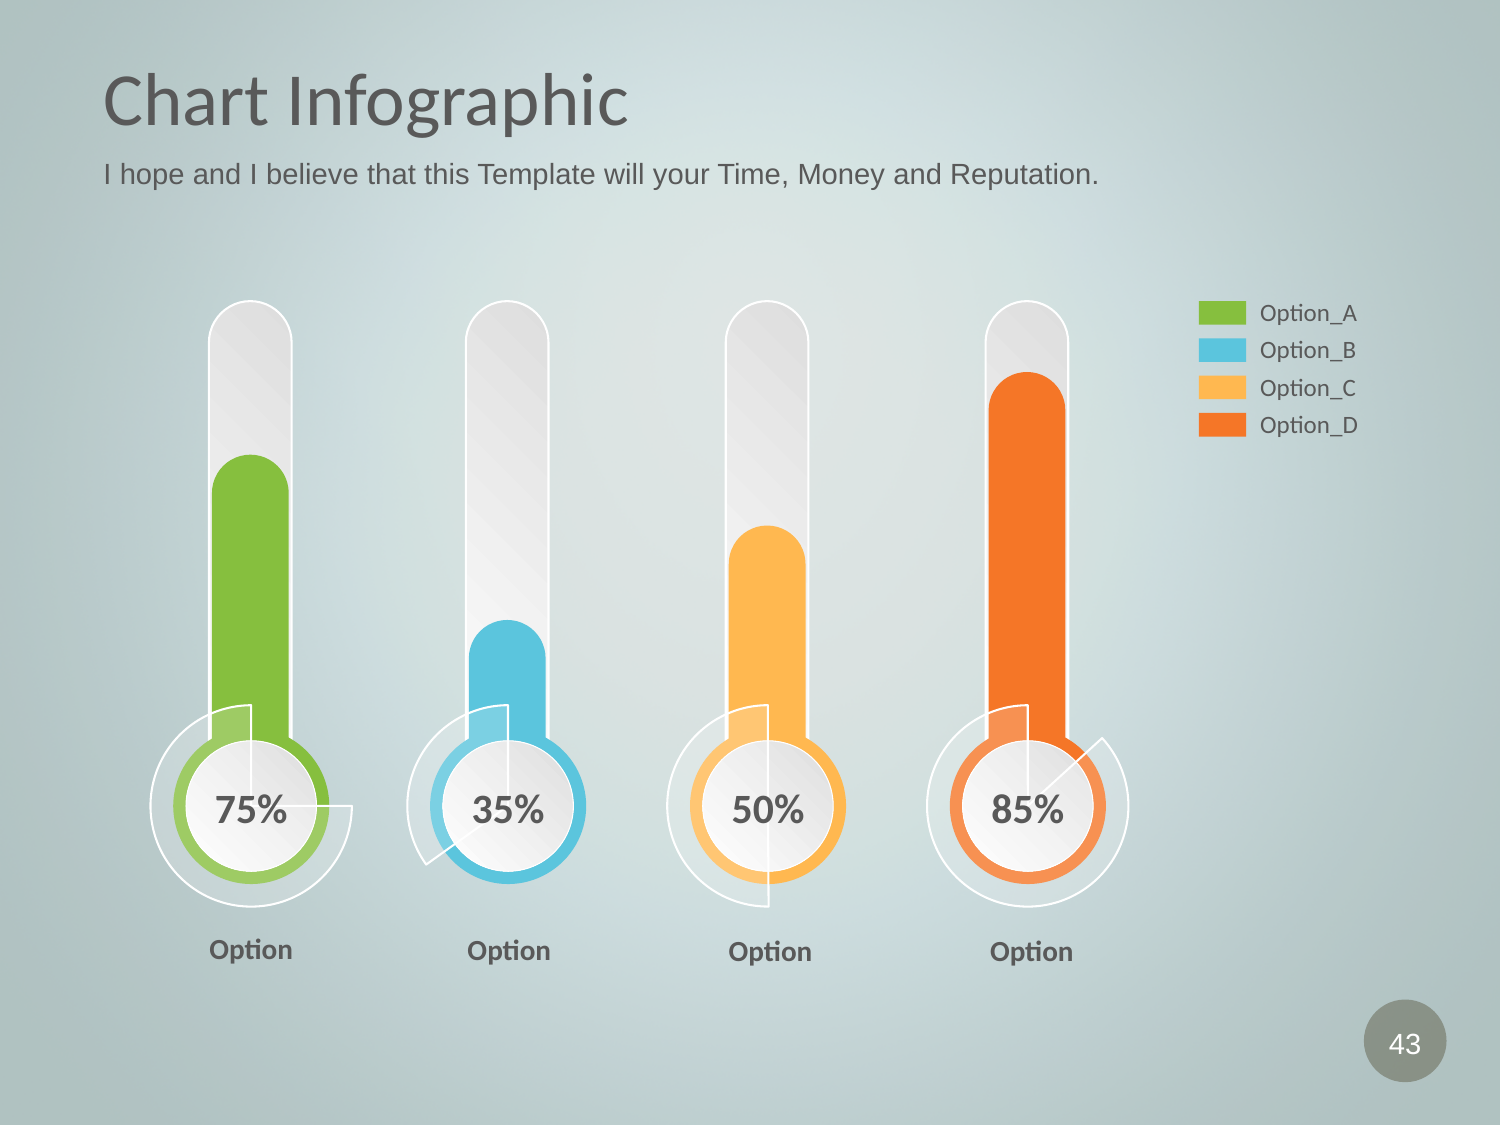

# Chart Infographic
I hope and I believe that this Template will your Time, Money and Reputation.
Option_A

Option_B

Option_C

Option_D

75%
Option

35%
Option

50%
Option

85%
Option